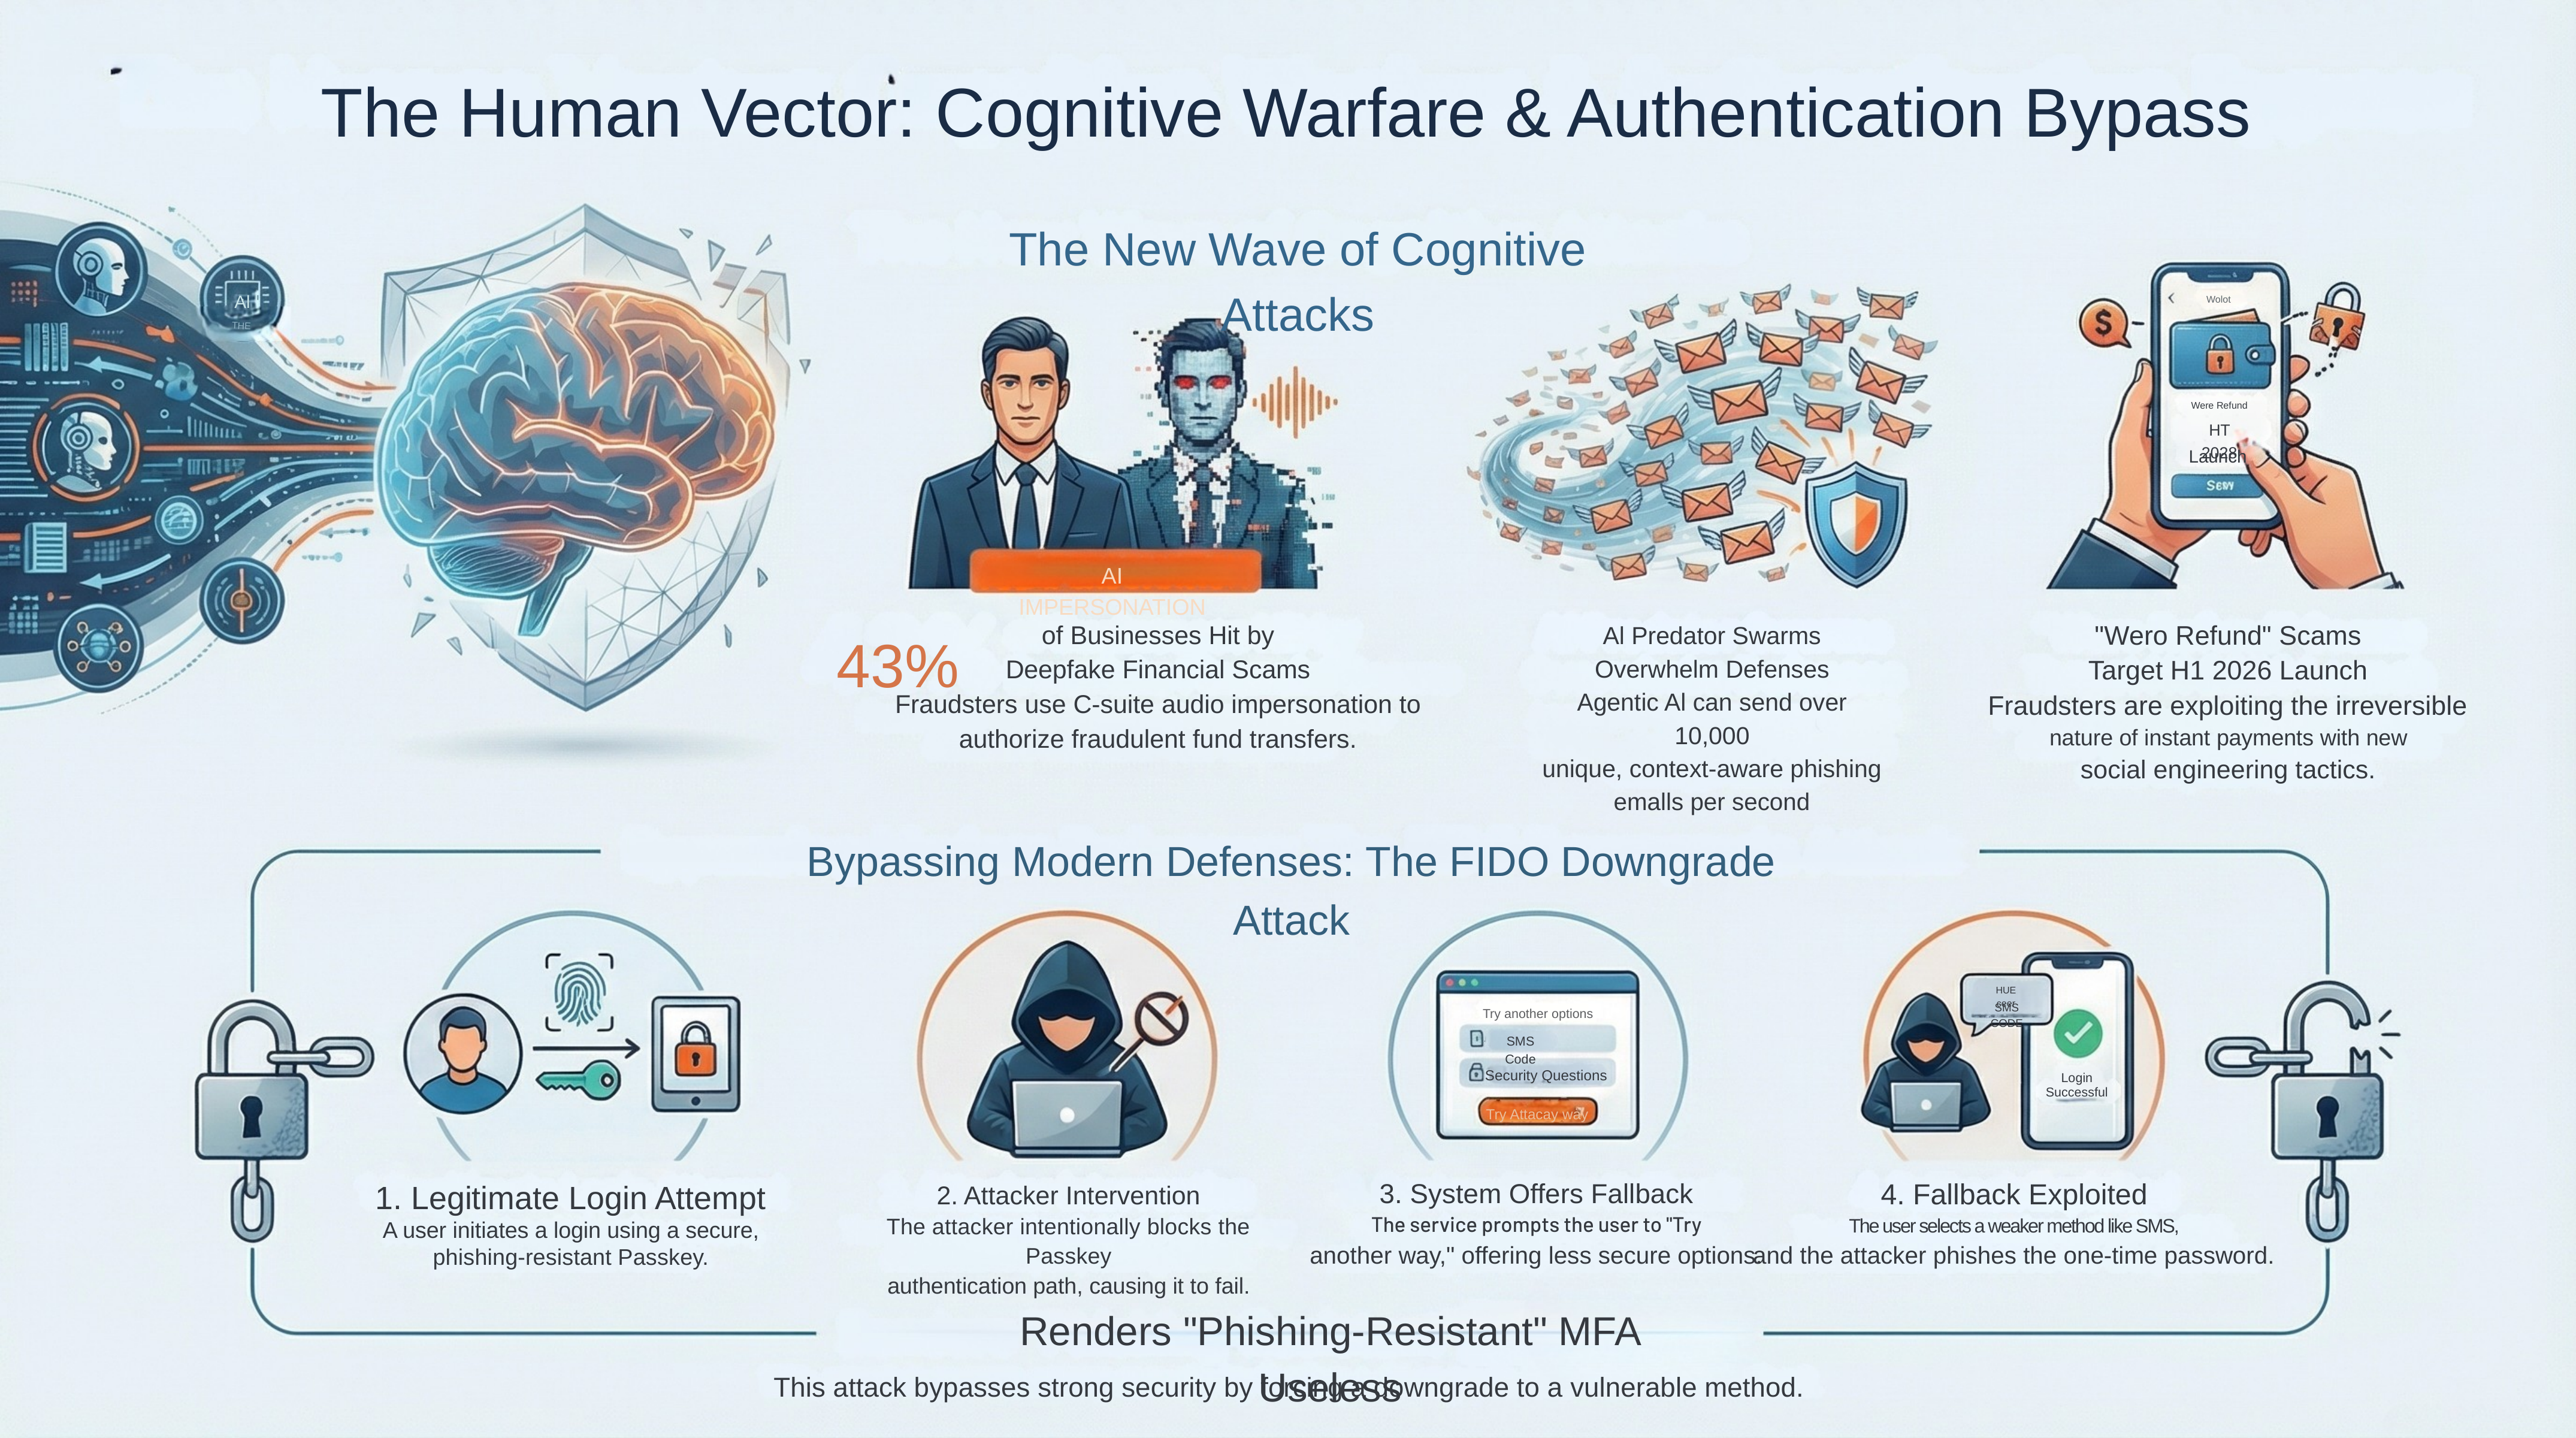

The Human Vector: Cognitive Warfare & Authentication Bypass
The New Wave of Cognitive Attacks
Al
Wolot
THE
Were Refund
HT 2028
Launch
AI IMPERSONATION
43%
of Businesses Hit by
Deepfake Financial Scams
Fraudsters use C-suite audio impersonation to
authorize fraudulent fund transfers.
"Wero Refund" Scams
Target H1 2026 Launch
Fraudsters are exploiting the irreversible
nature of instant payments with new
social engineering tactics.
Al Predator Swarms
Overwhelm Defenses
Agentic Al can send over 10,000
unique, context-aware phishing
emalls per second
Bypassing Modern Defenses: The FIDO Downgrade Attack
HUE ceer
SMS CODE
Try another options
SMS Code
Security Questions
Login
Successful
Try Attacay way
4. Fallback Exploited
The user selects a weaker method like SMS,
and the attacker phishes the one-time password.
3. System Offers Fallback
The service prompts the user to "Try
another way," offering less secure options.
2. Attacker Intervention
The attacker intentionally blocks the Passkey
authentication path, causing it to fail.
1. Legitimate Login Attempt
A user initiates a login using a secure,
phishing-resistant Passkey.
Renders "Phishing-Resistant" MFA Useless
This attack bypasses strong security by forcing a downgrade to a vulnerable method.